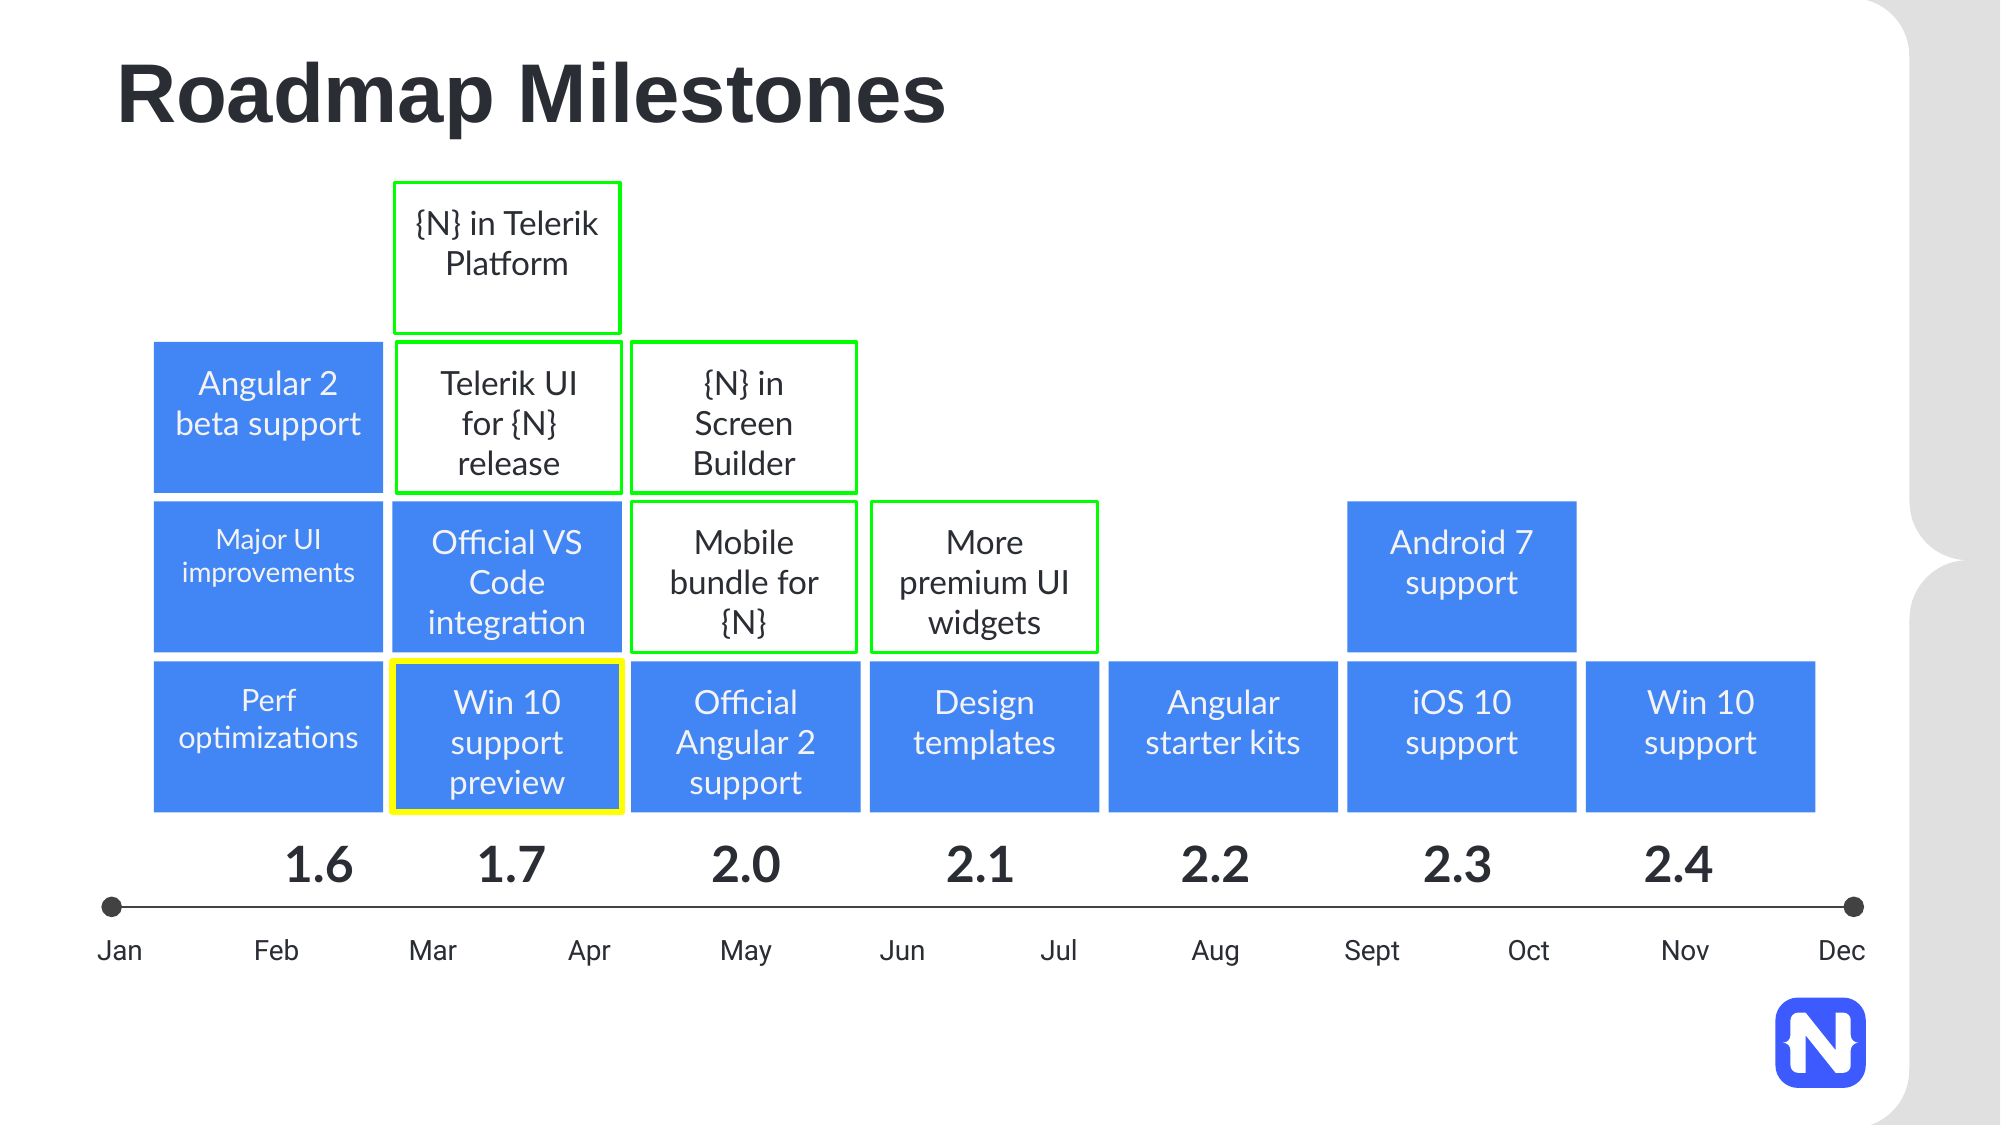

# Roadmap Milestones
{N} in Telerik Platform
Angular 2 beta support
{N} in Screen Builder
Telerik UI for {N} release
Major UI improvements
Official VS Code integration
Mobile bundle for {N}
More premium UI widgets
Android 7 support
Perf optimizations
Win 10
support preview
Official Angular 2 support
Design templates
Angular starter kits
iOS 10 support
Win 10 support
1.6
1.7
2.0
2.1
2.2
2.3
2.4
Jan
Feb
Mar
Apr
May
Jun
Jul
Aug
Sept
Oct
Nov
Dec